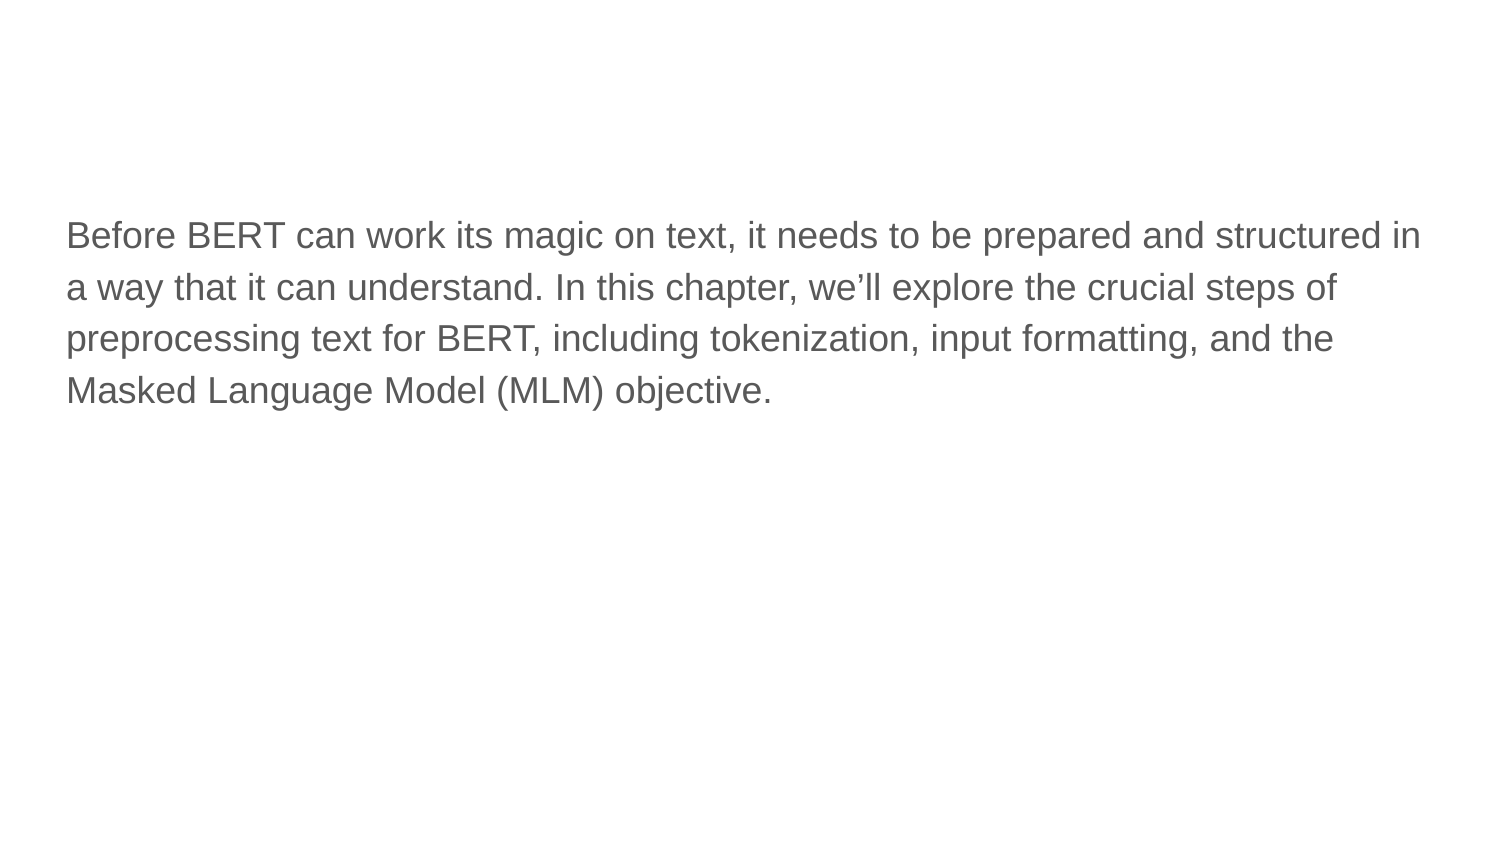

#
Before BERT can work its magic on text, it needs to be prepared and structured in a way that it can understand. In this chapter, we’ll explore the crucial steps of preprocessing text for BERT, including tokenization, input formatting, and the Masked Language Model (MLM) objective.